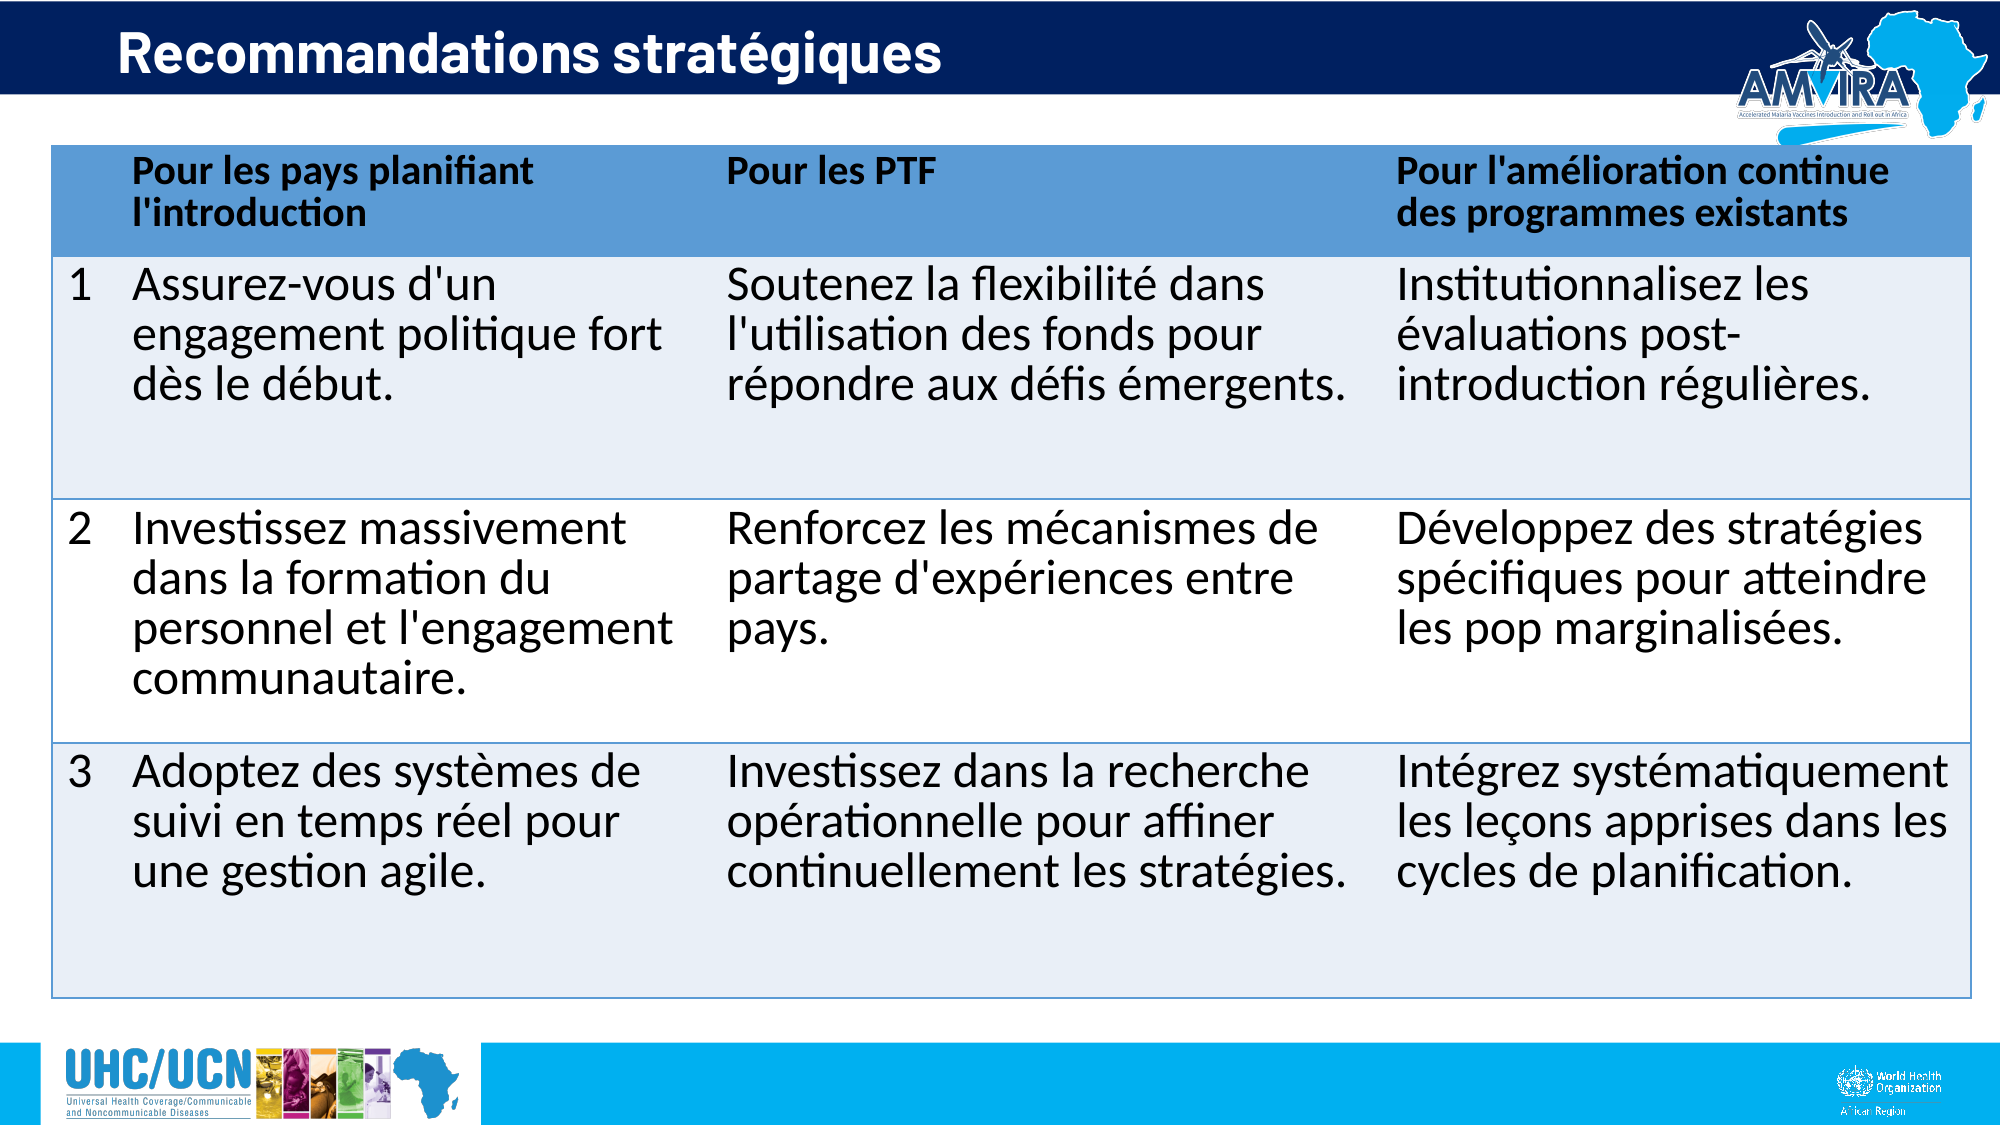

# Recommandations stratégiques
|  | Pour les pays planifiant l'introduction | Pour les PTF | Pour l'amélioration continue des programmes existants |
| --- | --- | --- | --- |
| 1 | Assurez-vous d'un engagement politique fort dès le début. | Soutenez la flexibilité dans l'utilisation des fonds pour répondre aux défis émergents. | Institutionnalisez les évaluations post-introduction régulières. |
| 2 | Investissez massivement dans la formation du personnel et l'engagement communautaire. | Renforcez les mécanismes de partage d'expériences entre pays. | Développez des stratégies spécifiques pour atteindre les pop marginalisées. |
| 3 | Adoptez des systèmes de suivi en temps réel pour une gestion agile. | Investissez dans la recherche opérationnelle pour affiner continuellement les stratégies. | Intégrez systématiquement les leçons apprises dans les cycles de planification. |